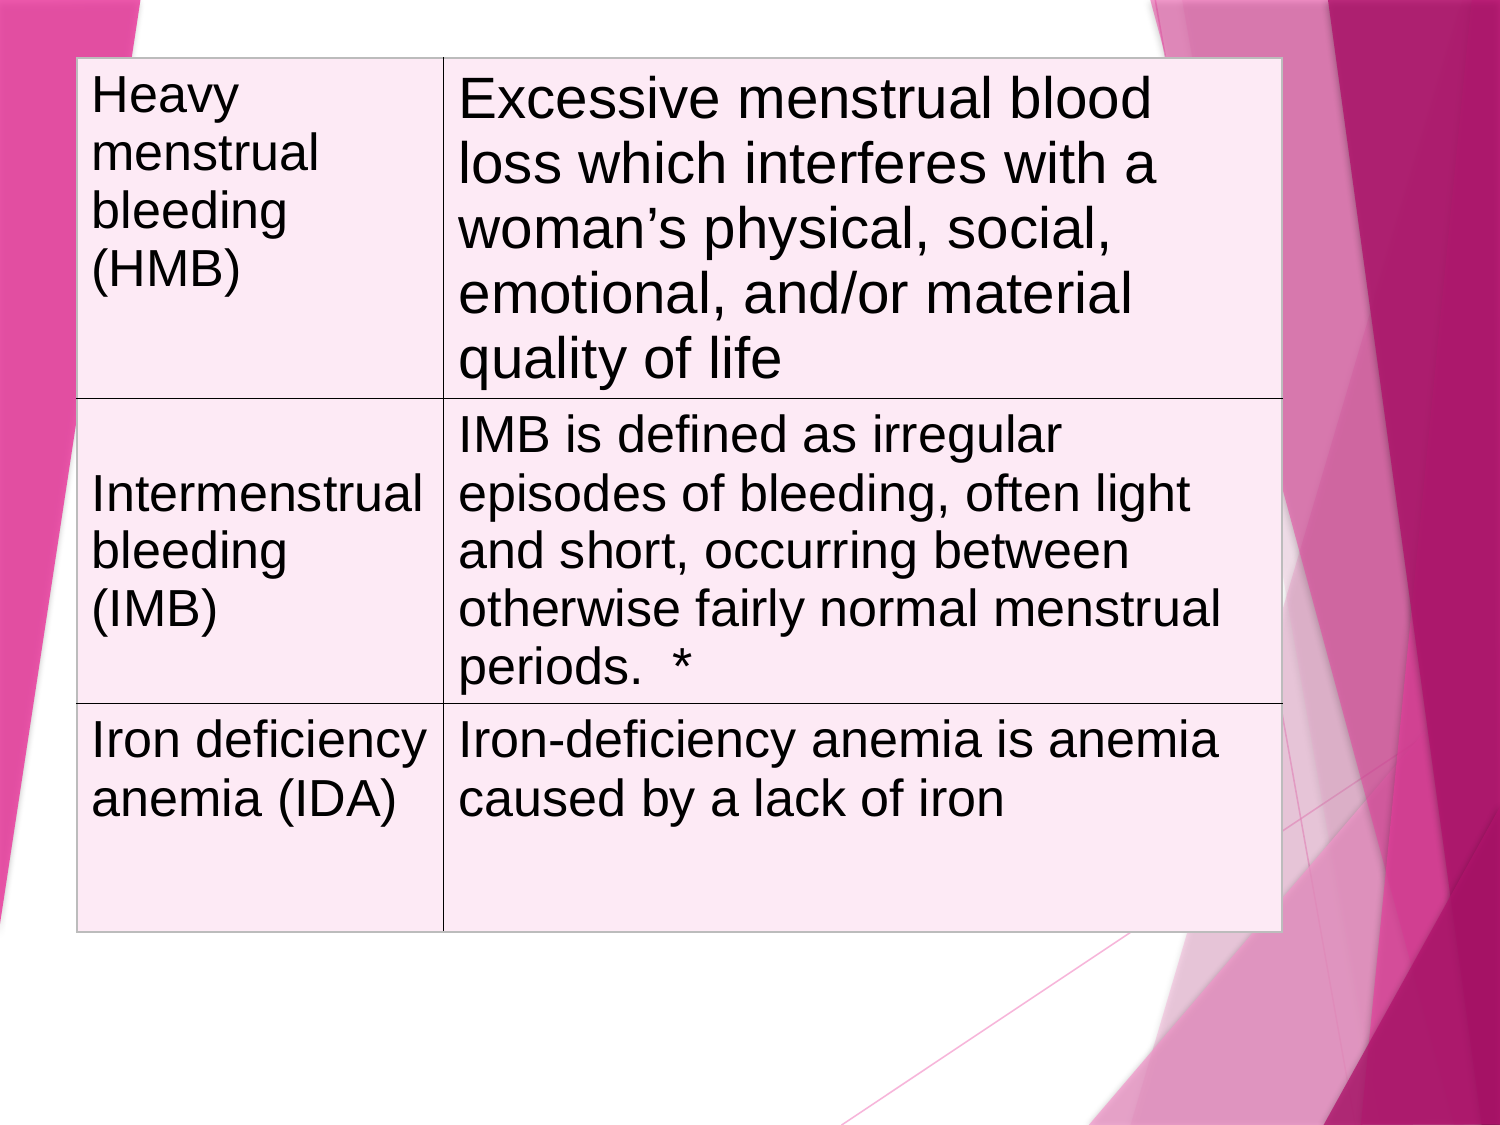

| Heavy menstrual bleeding (HMB) | Excessive menstrual blood loss which interferes with a woman’s physical, social, emotional, and/or material quality of life |
| --- | --- |
| Intermenstrual bleeding (IMB) | IMB is defined as irregular episodes of bleeding, often light and short, occurring between otherwise fairly normal menstrual periods. \* |
| Iron deficiency anemia (IDA) | Iron-deficiency anemia is anemia caused by a lack of iron |